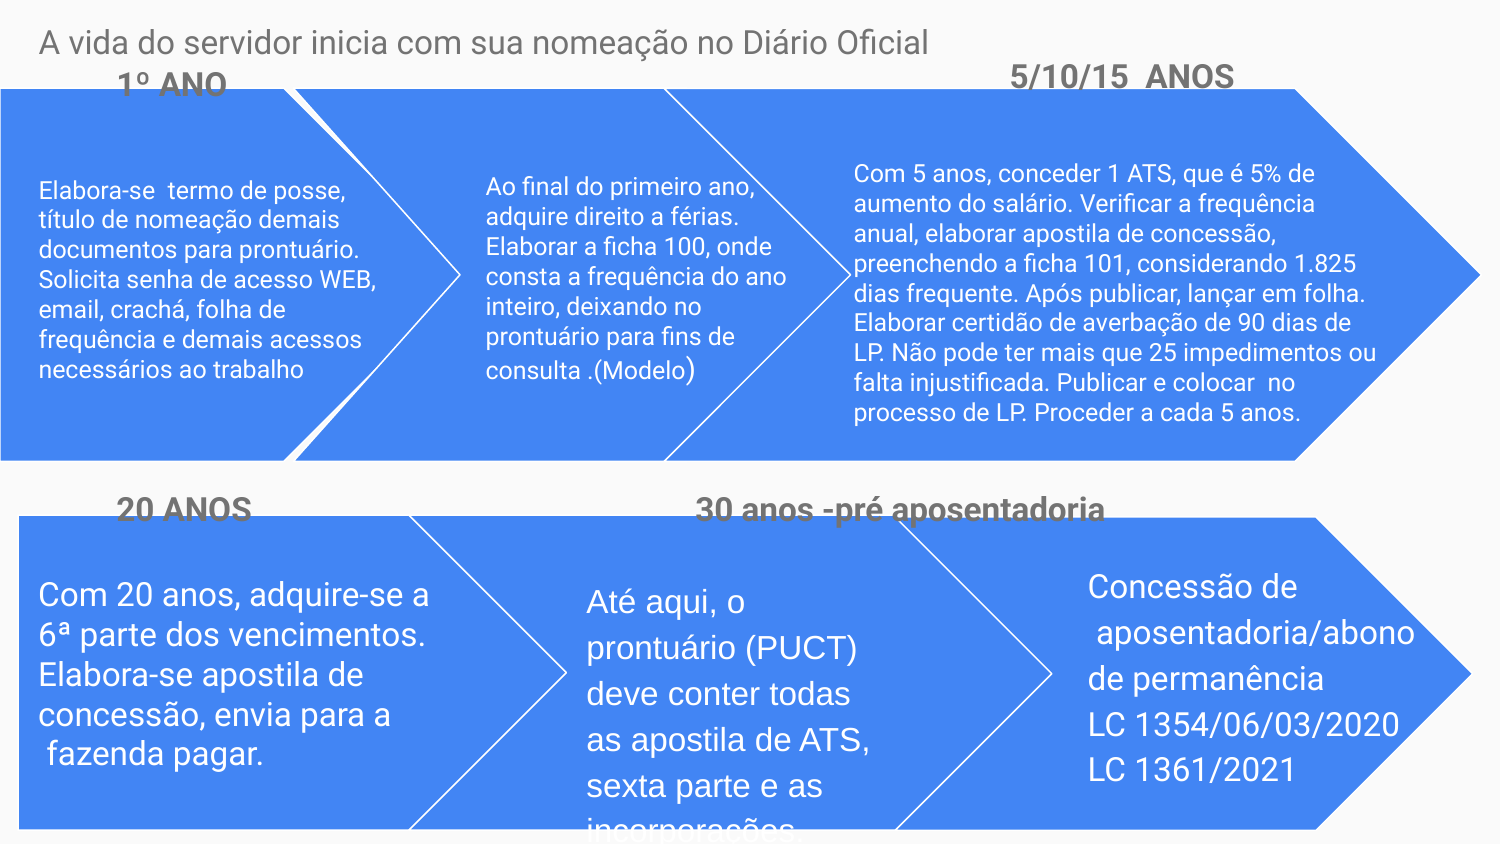

A vida do servidor inicia com sua nomeação no Diário Oficial
5/10/15  ANOS
1º ANO

Com 5 anos, conceder 1 ATS, que é 5% de aumento do salário. Verificar a frequência anual, elaborar apostila de concessão, preenchendo a ficha 101, considerando 1.825 dias frequente. Após publicar, lançar em folha.
Elaborar certidão de averbação de 90 dias de LP. Não pode ter mais que 25 impedimentos ou falta injustificada. Publicar e colocar  no processo de LP. Proceder a cada 5 anos.

Elabora-se  termo de posse, título de nomeação demais documentos para prontuário. Solicita senha de acesso WEB, email, crachá, folha de frequência e demais acessos necessários ao trabalho
Ao final do primeiro ano, adquire direito a férias. Elaborar a ficha 100, onde consta a frequência do ano inteiro, deixando no prontuário para fins de consulta .(Modelo)
10 min
20 ANOS
30 anos -pré aposentadoria

Até aqui, o prontuário (PUCT) deve conter todas as apostila de ATS, sexta parte e as incorporações.
Concessão de
 aposentadoria/abono de permanência
LC 1354/06/03/2020
LC 1361/2021
Com 20 anos, adquire-se a 6ª parte dos vencimentos.
Elabora-se apostila de concessão, envia para a
 fazenda pagar.

A cada 5 anos, proceder desta forma